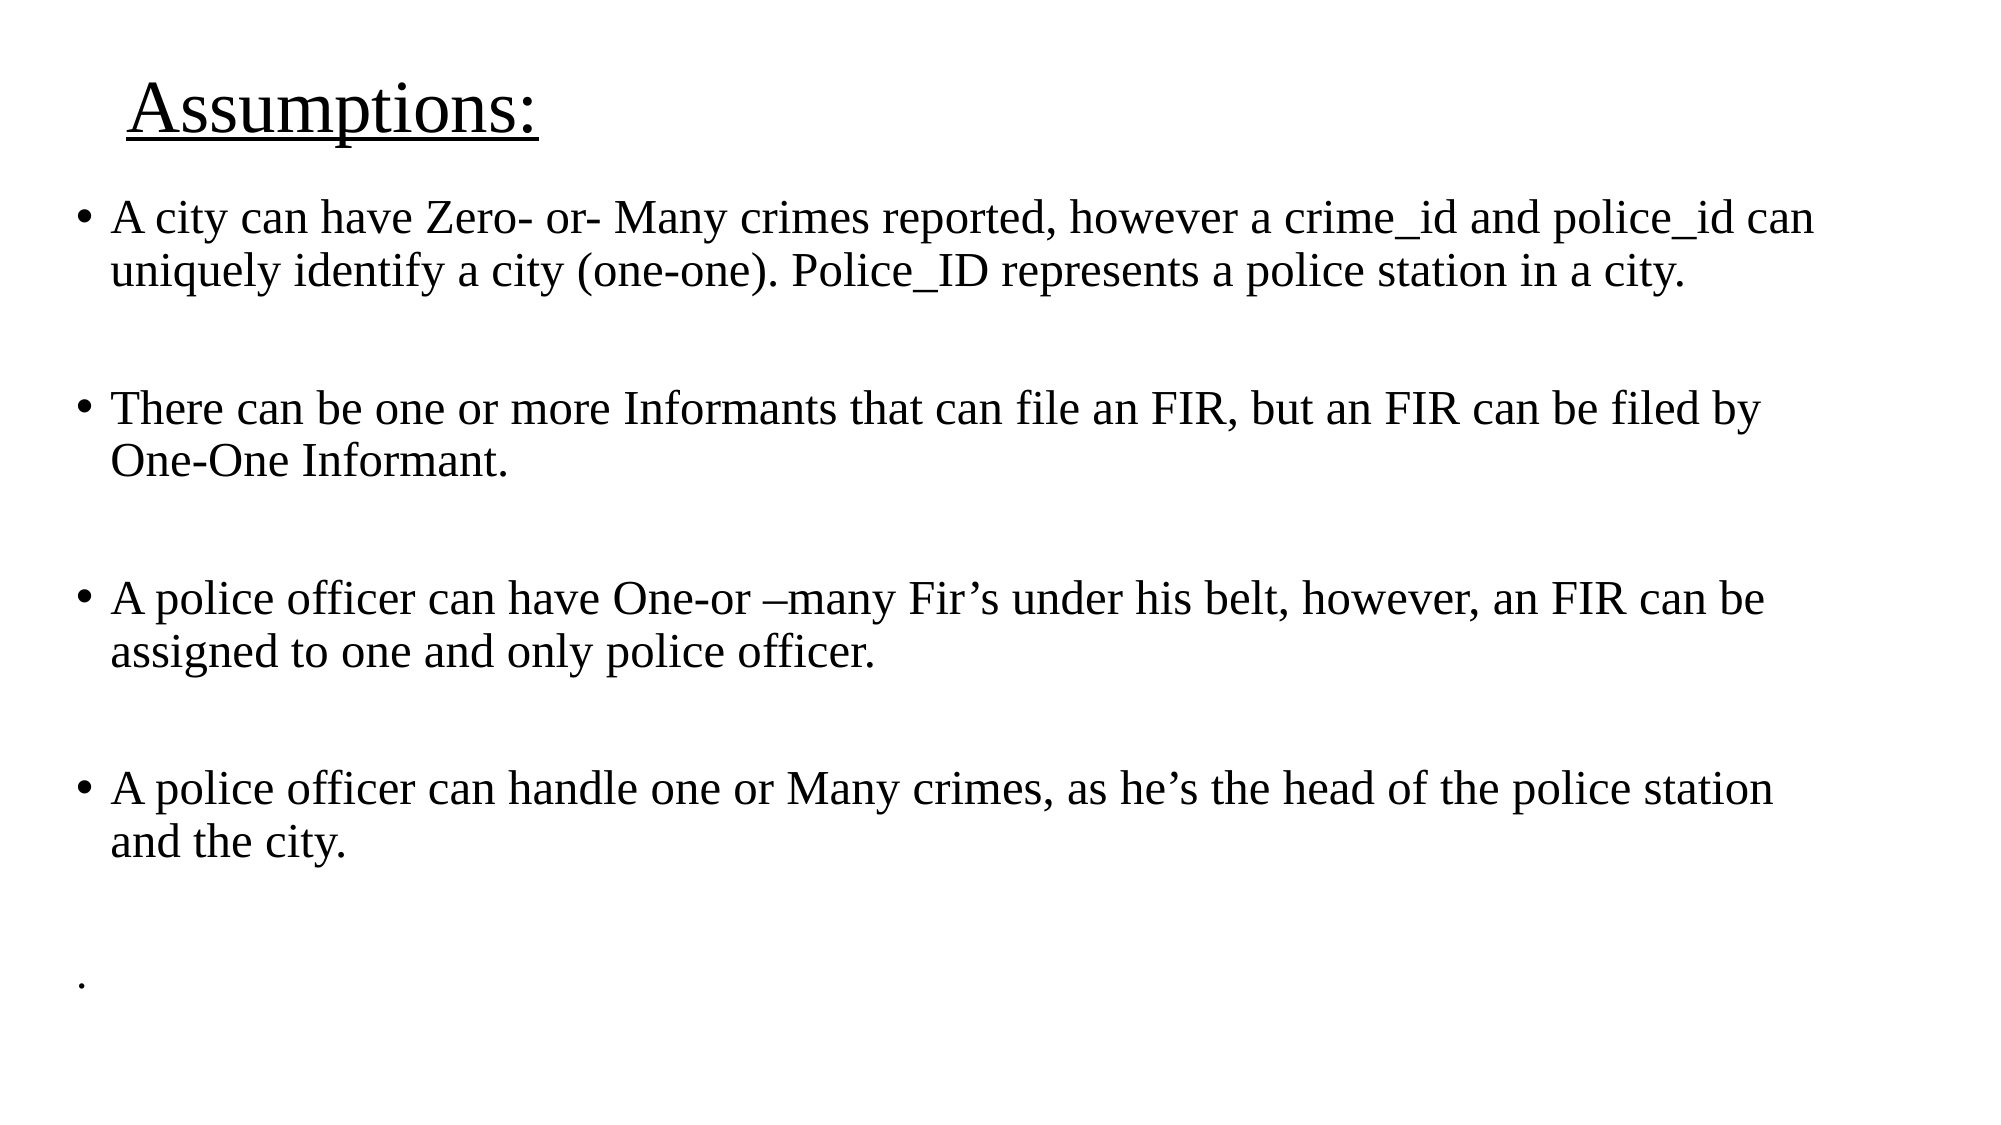

# Assumptions:
A city can have Zero- or- Many crimes reported, however a crime_id and police_id can uniquely identify a city (one-one). Police_ID represents a police station in a city.

There can be one or more Informants that can file an FIR, but an FIR can be filed by One-One Informant.

A police officer can have One-or –many Fir’s under his belt, however, an FIR can be assigned to one and only police officer.

A police officer can handle one or Many crimes, as he’s the head of the police station and the city.

.